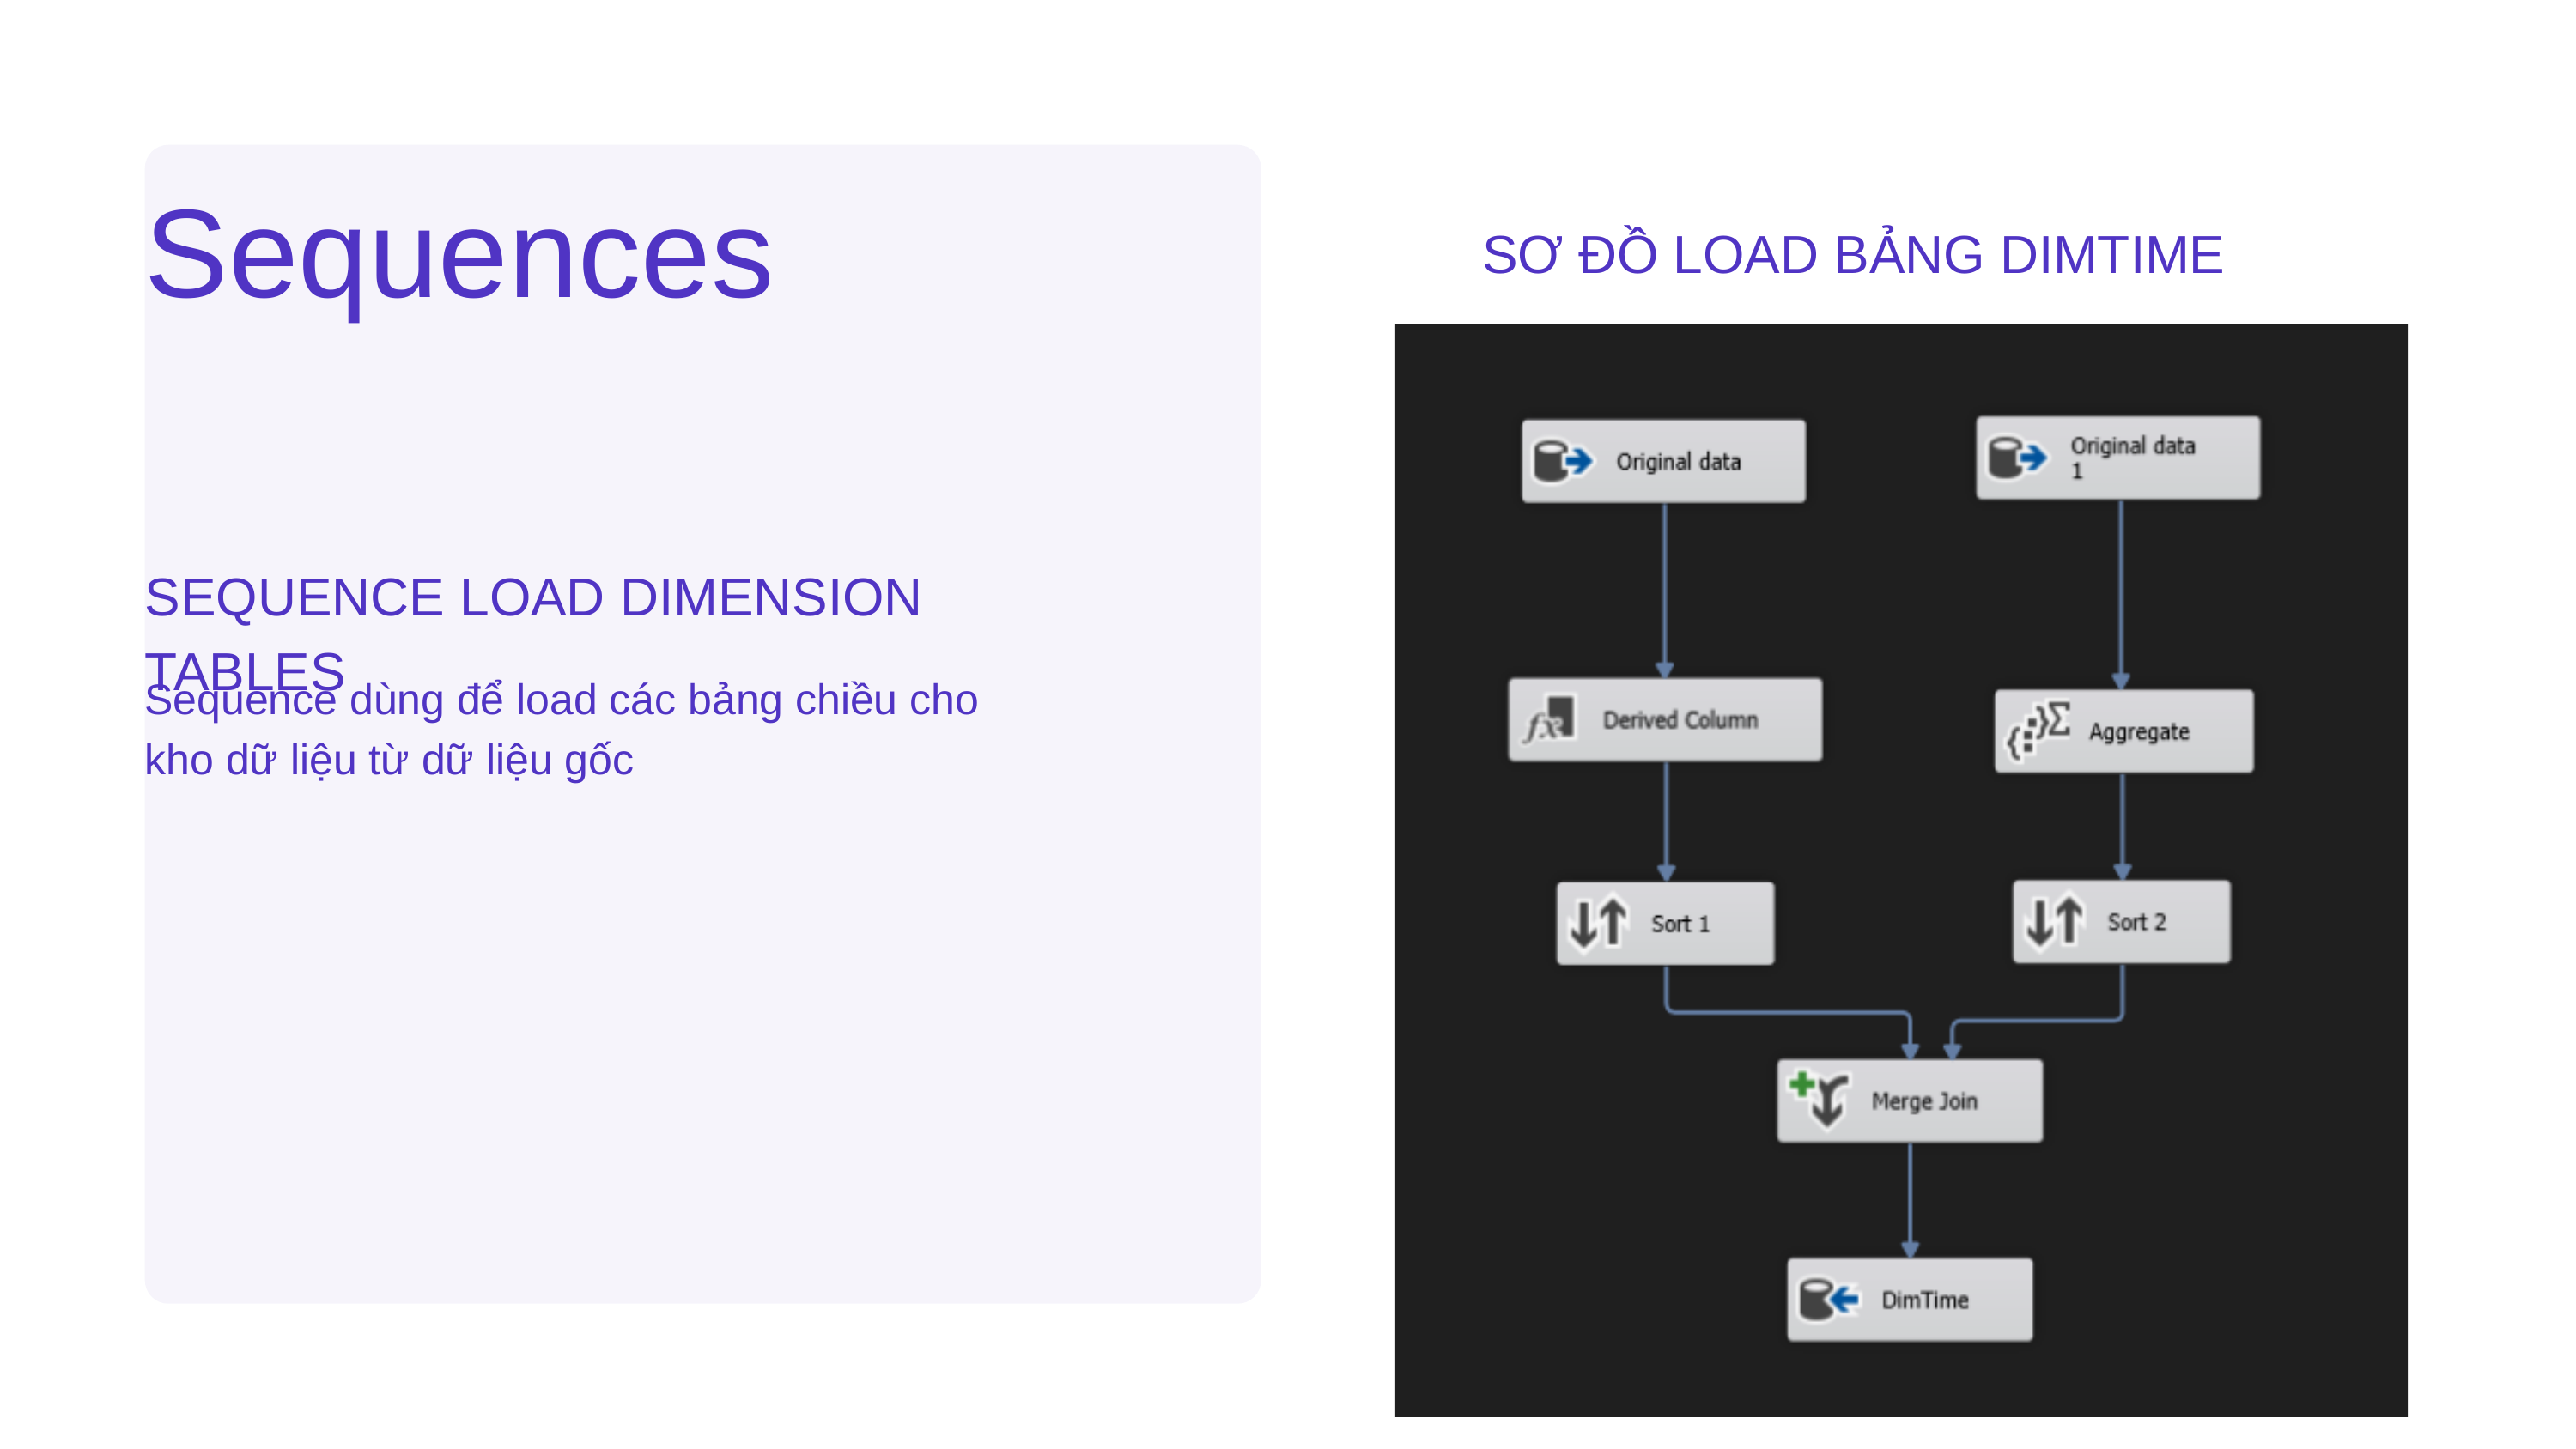

Sequences
SƠ ĐỒ LOAD BẢNG DIMTIME

SEQUENCE LOAD DIMENSION TABLES
Sequence dùng để load các bảng chiều cho kho dữ liệu từ dữ liệu gốc